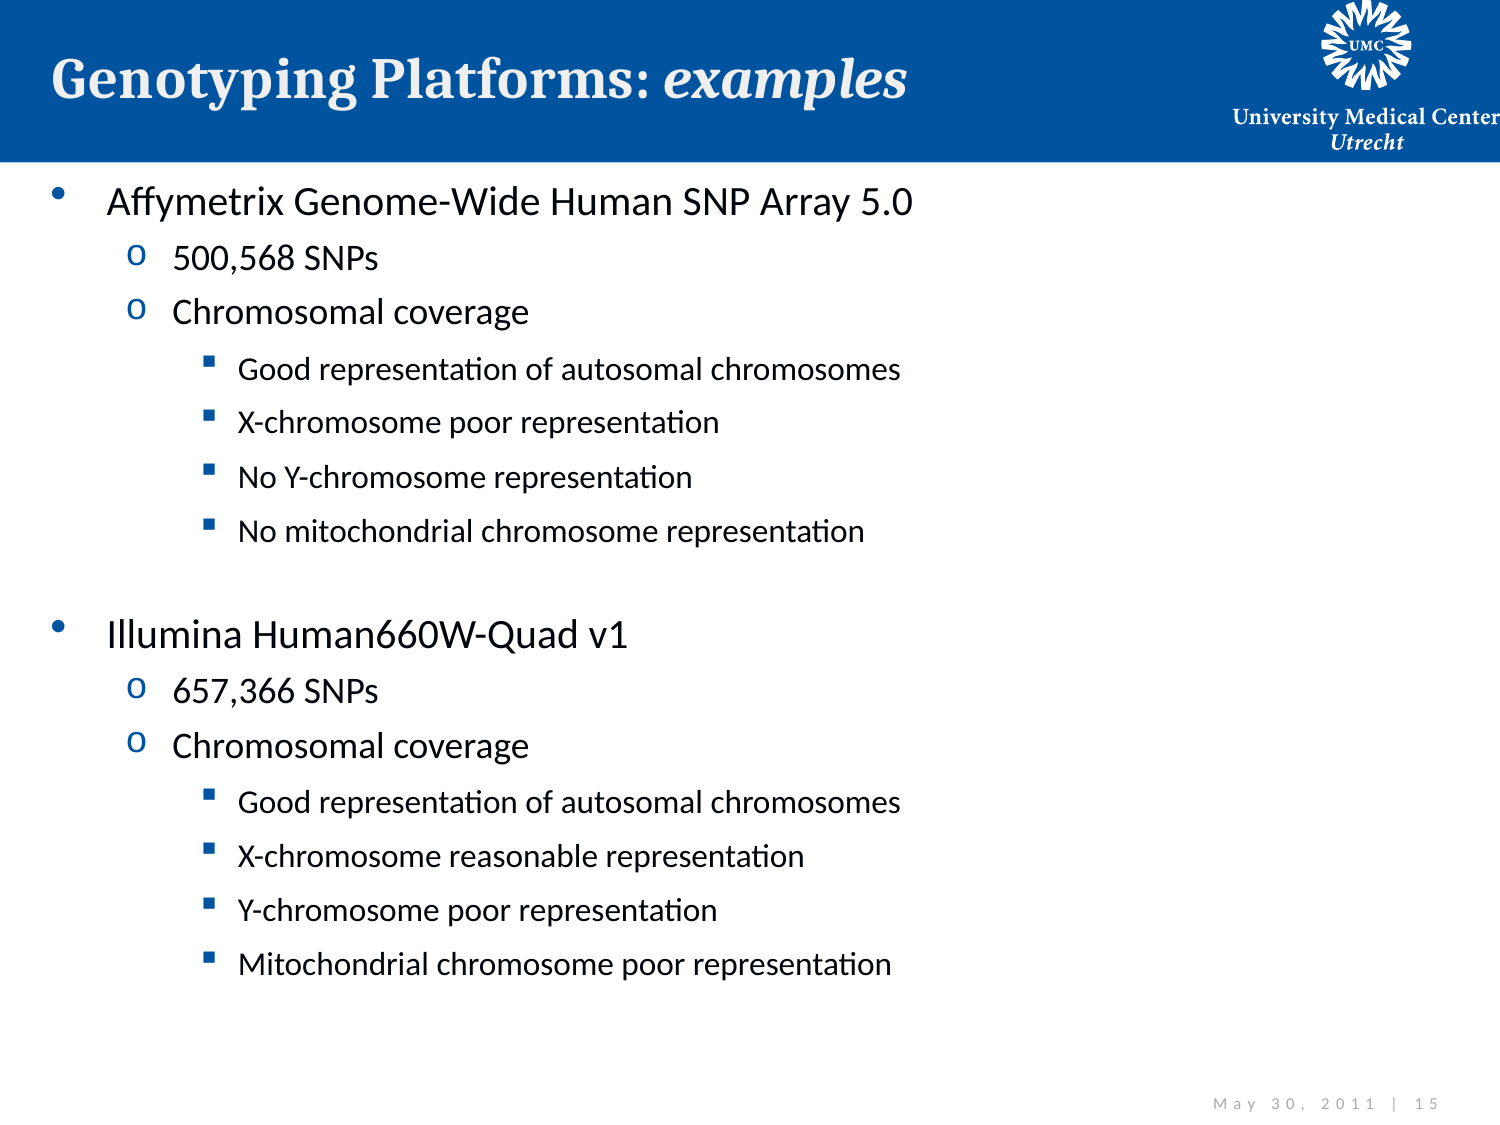

# Genotyping Platforms: examples
Affymetrix Genome-Wide Human SNP Array 5.0
500,568 SNPs
Chromosomal coverage
Good representation of autosomal chromosomes
X-chromosome poor representation
No Y-chromosome representation
No mitochondrial chromosome representation

Illumina Human660W-Quad v1
657,366 SNPs
Chromosomal coverage
Good representation of autosomal chromosomes
X-chromosome reasonable representation
Y-chromosome poor representation
Mitochondrial chromosome poor representation
May 30, 2011 | 15